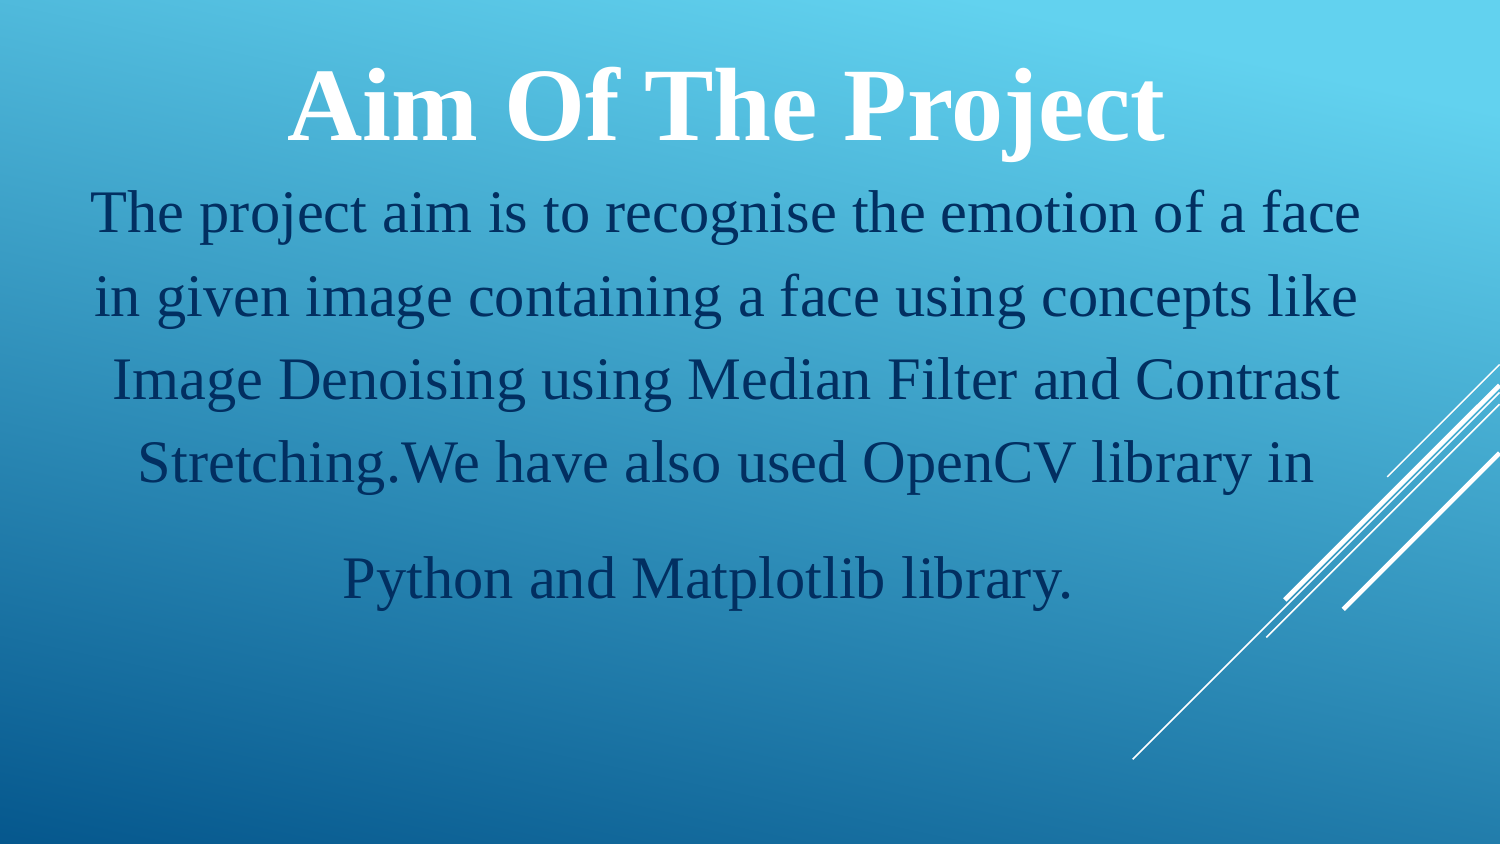

# Aim Of The Project
The project aim is to recognise the emotion of a face in given image containing a face using concepts like Image Denoising using Median Filter and Contrast Stretching.We have also used OpenCV library in Python and Matplotlib library.